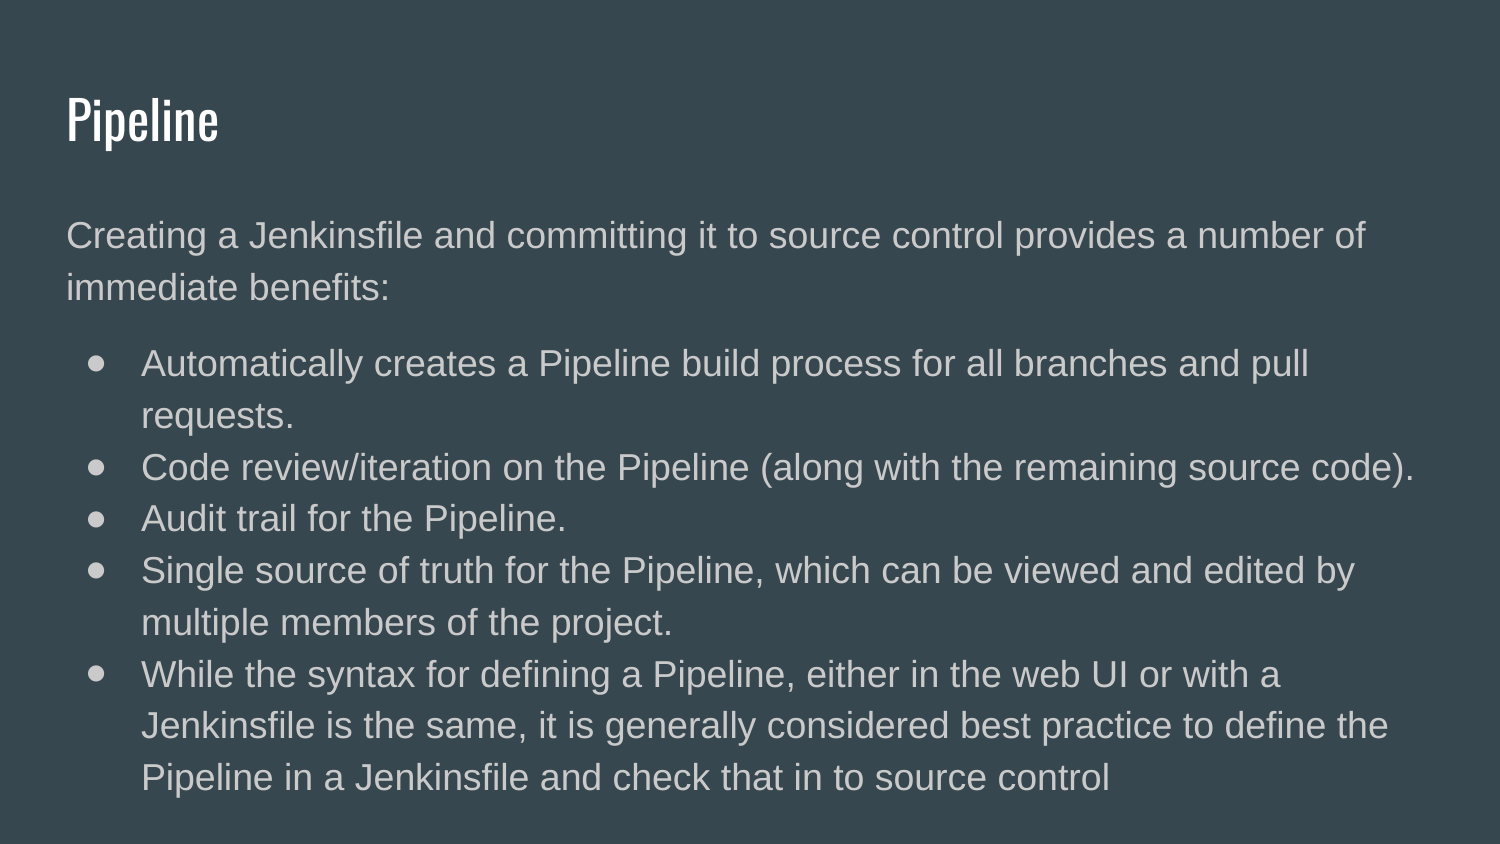

# Pipeline
Creating a Jenkinsfile and committing it to source control provides a number of immediate benefits:
Automatically creates a Pipeline build process for all branches and pull requests.
Code review/iteration on the Pipeline (along with the remaining source code).
Audit trail for the Pipeline.
Single source of truth for the Pipeline, which can be viewed and edited by multiple members of the project.
While the syntax for defining a Pipeline, either in the web UI or with a Jenkinsfile is the same, it is generally considered best practice to define the Pipeline in a Jenkinsfile and check that in to source control